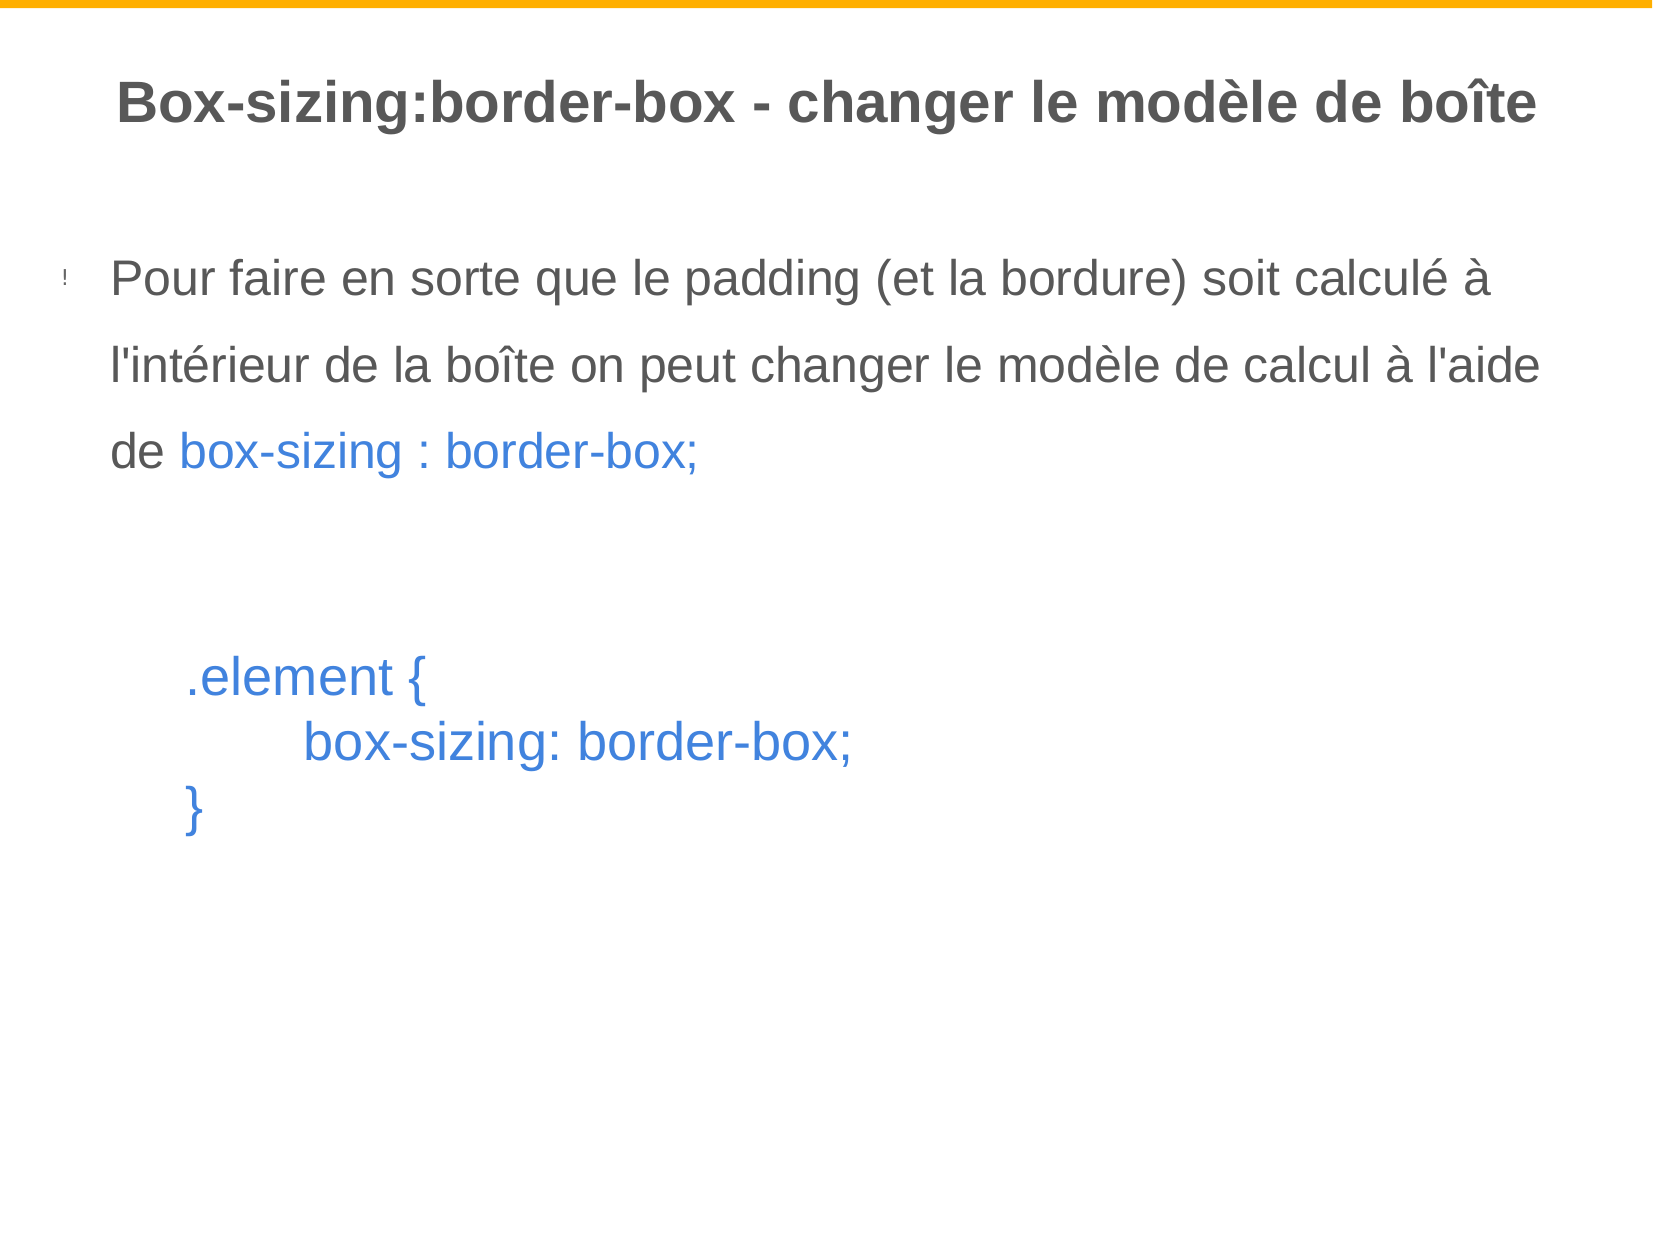

# Box-sizing:border-box - changer le modèle de boîte
Pour faire en sorte que le padding (et la bordure) soit calculé à  l'intérieur de la boîte on peut changer le modèle de calcul à l'aide  de box-sizing : border-box;
!
.element {
box-sizing: border-box;
}